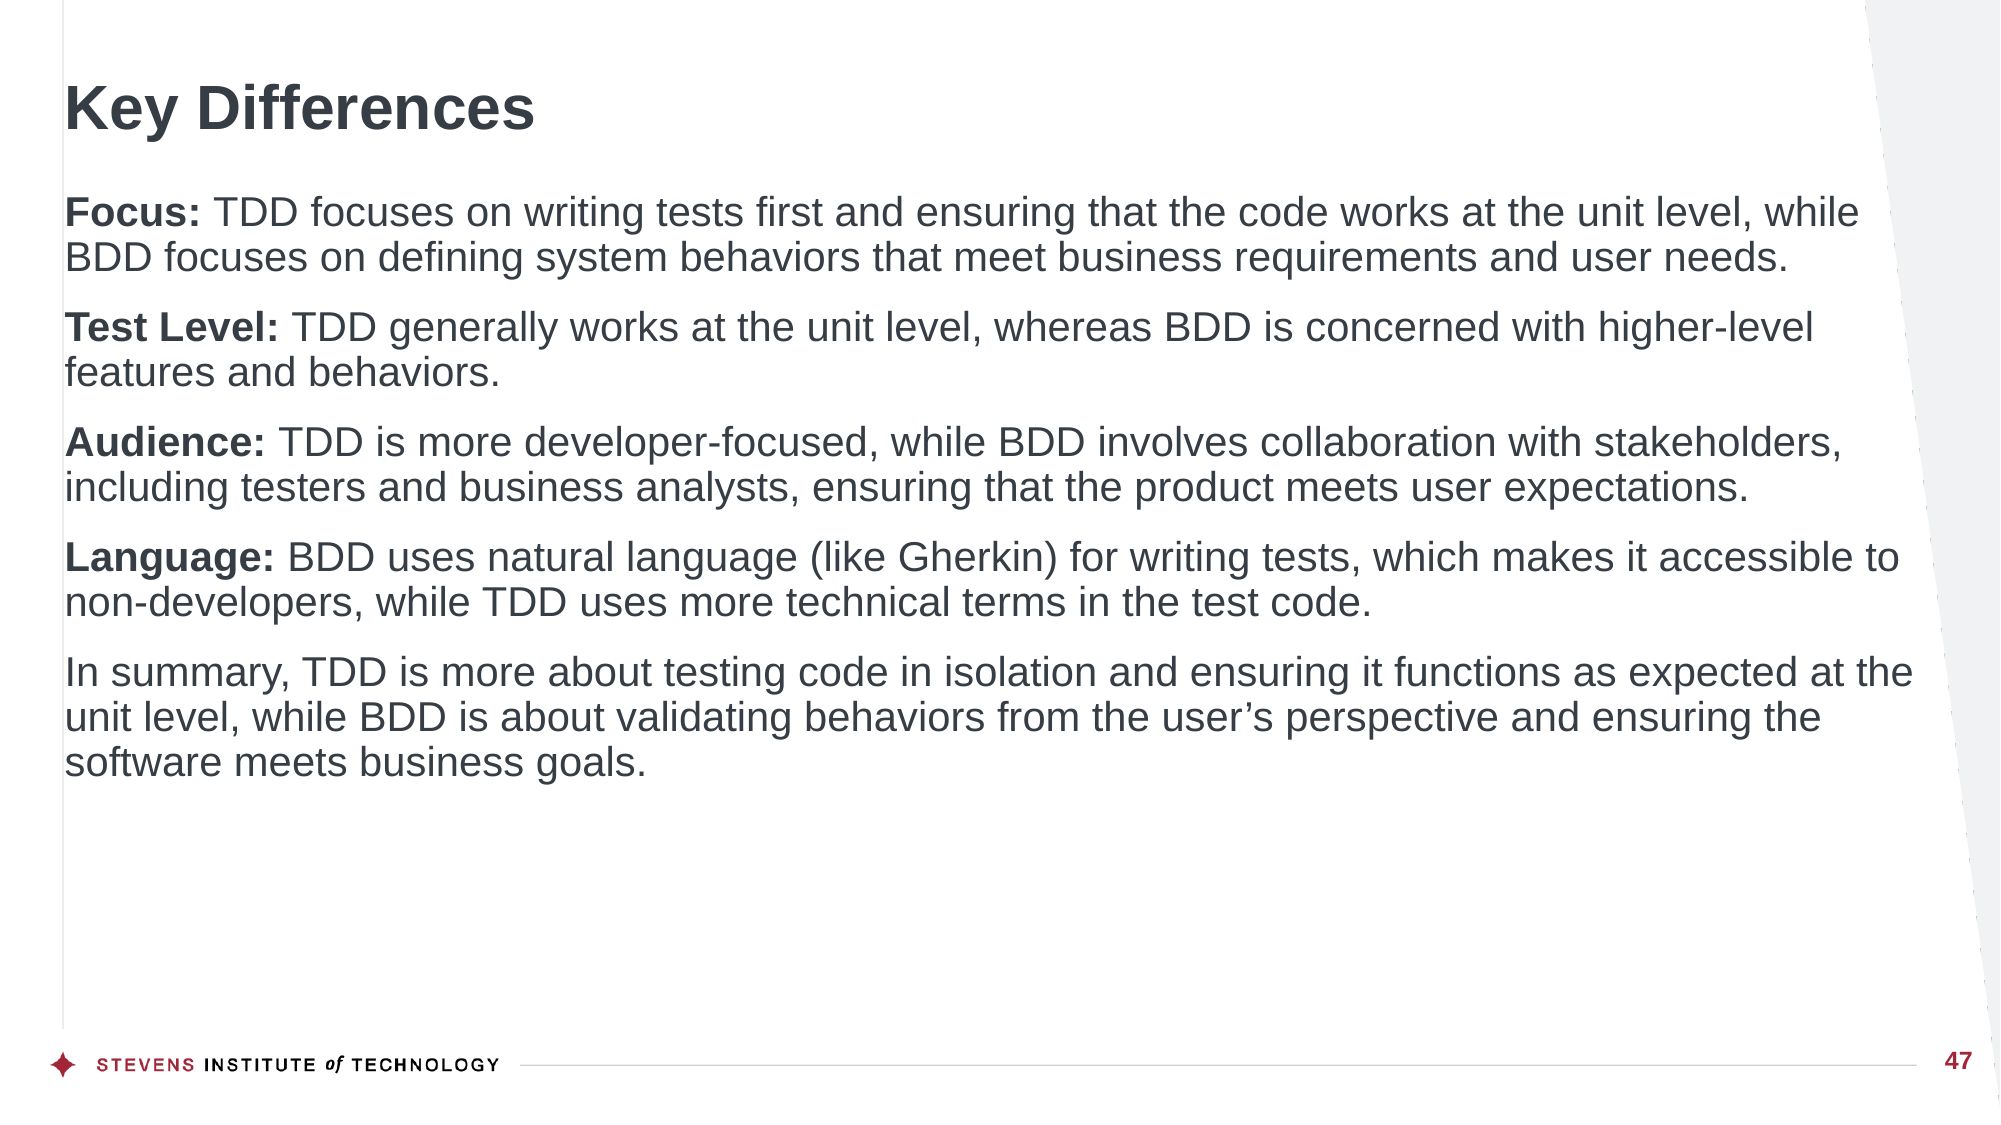

# Key Differences
Focus: TDD focuses on writing tests first and ensuring that the code works at the unit level, while BDD focuses on defining system behaviors that meet business requirements and user needs.
Test Level: TDD generally works at the unit level, whereas BDD is concerned with higher-level features and behaviors.
Audience: TDD is more developer-focused, while BDD involves collaboration with stakeholders, including testers and business analysts, ensuring that the product meets user expectations.
Language: BDD uses natural language (like Gherkin) for writing tests, which makes it accessible to non-developers, while TDD uses more technical terms in the test code.
In summary, TDD is more about testing code in isolation and ensuring it functions as expected at the unit level, while BDD is about validating behaviors from the user’s perspective and ensuring the software meets business goals.
47